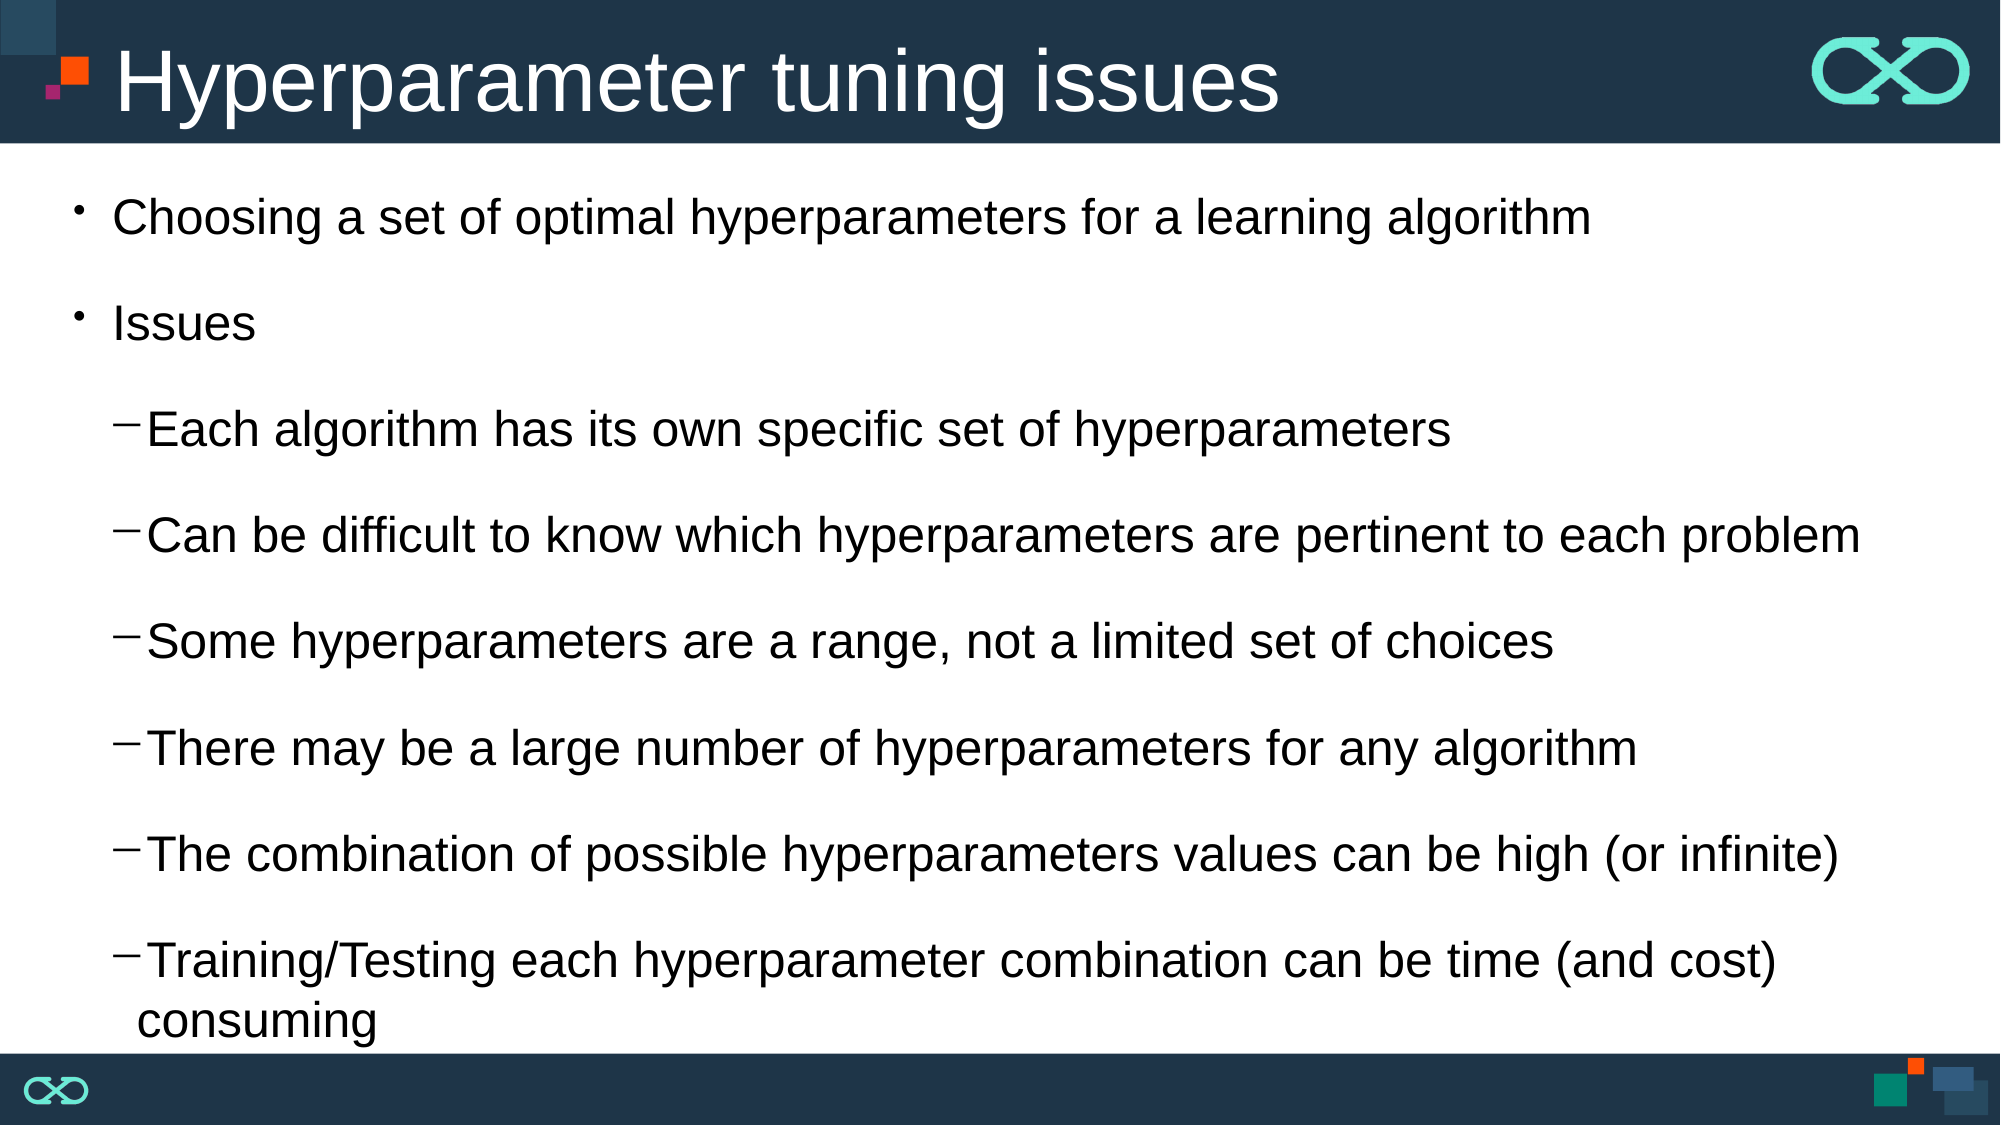

# Hyperparameter tuning issues
Choosing a set of optimal hyperparameters for a learning algorithm
Issues
Each algorithm has its own specific set of hyperparameters
Can be difficult to know which hyperparameters are pertinent to each problem
Some hyperparameters are a range, not a limited set of choices
There may be a large number of hyperparameters for any algorithm
The combination of possible hyperparameters values can be high (or infinite)
Training/Testing each hyperparameter combination can be time (and cost) consuming